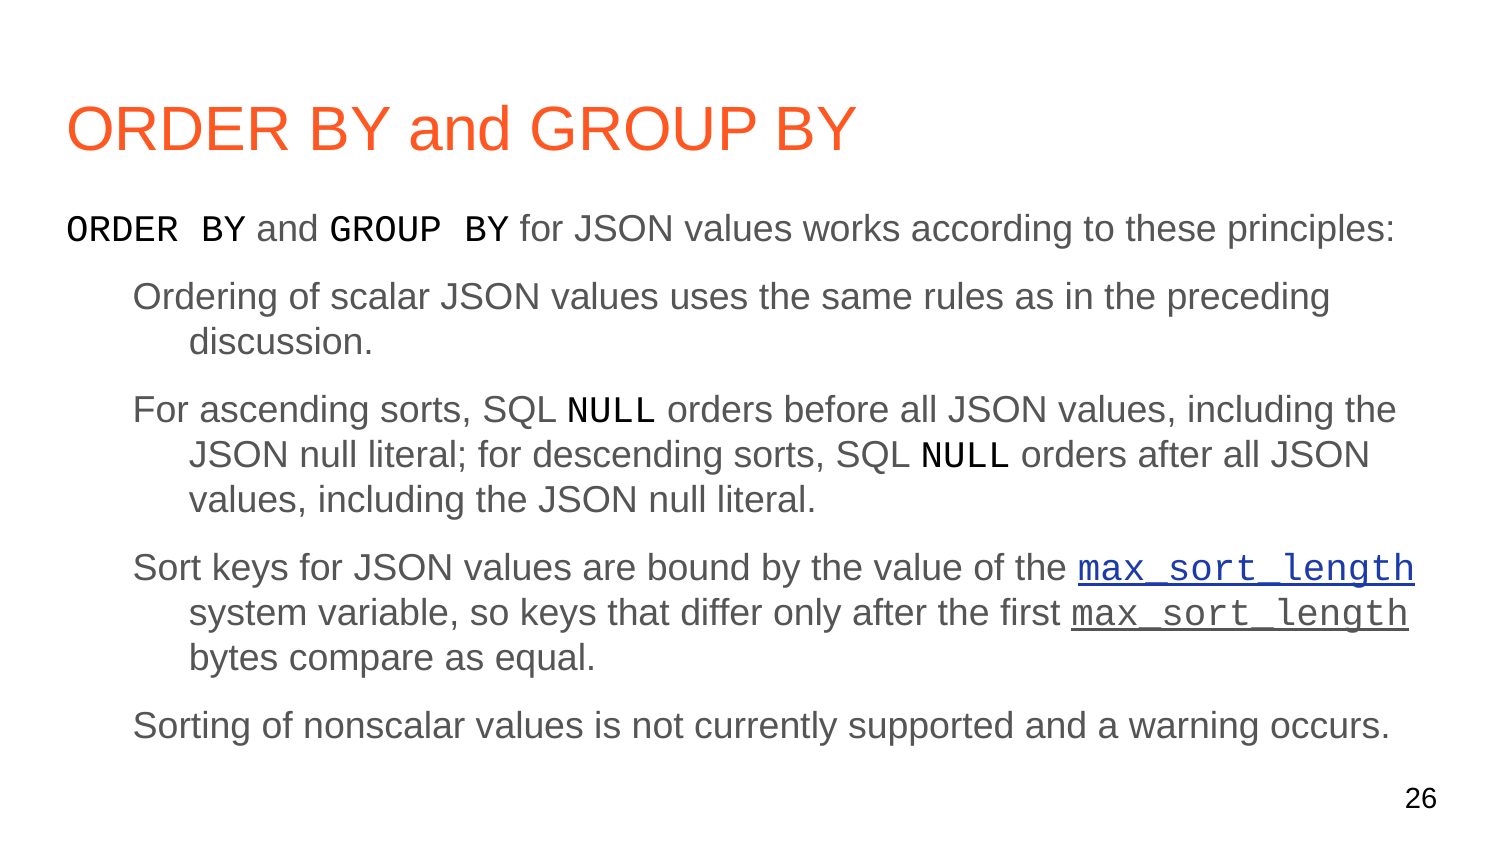

# ORDER BY and GROUP BY
ORDER BY and GROUP BY for JSON values works according to these principles:
Ordering of scalar JSON values uses the same rules as in the preceding discussion.
For ascending sorts, SQL NULL orders before all JSON values, including the JSON null literal; for descending sorts, SQL NULL orders after all JSON values, including the JSON null literal.
Sort keys for JSON values are bound by the value of the max_sort_length system variable, so keys that differ only after the first max_sort_length bytes compare as equal.
Sorting of nonscalar values is not currently supported and a warning occurs.

26